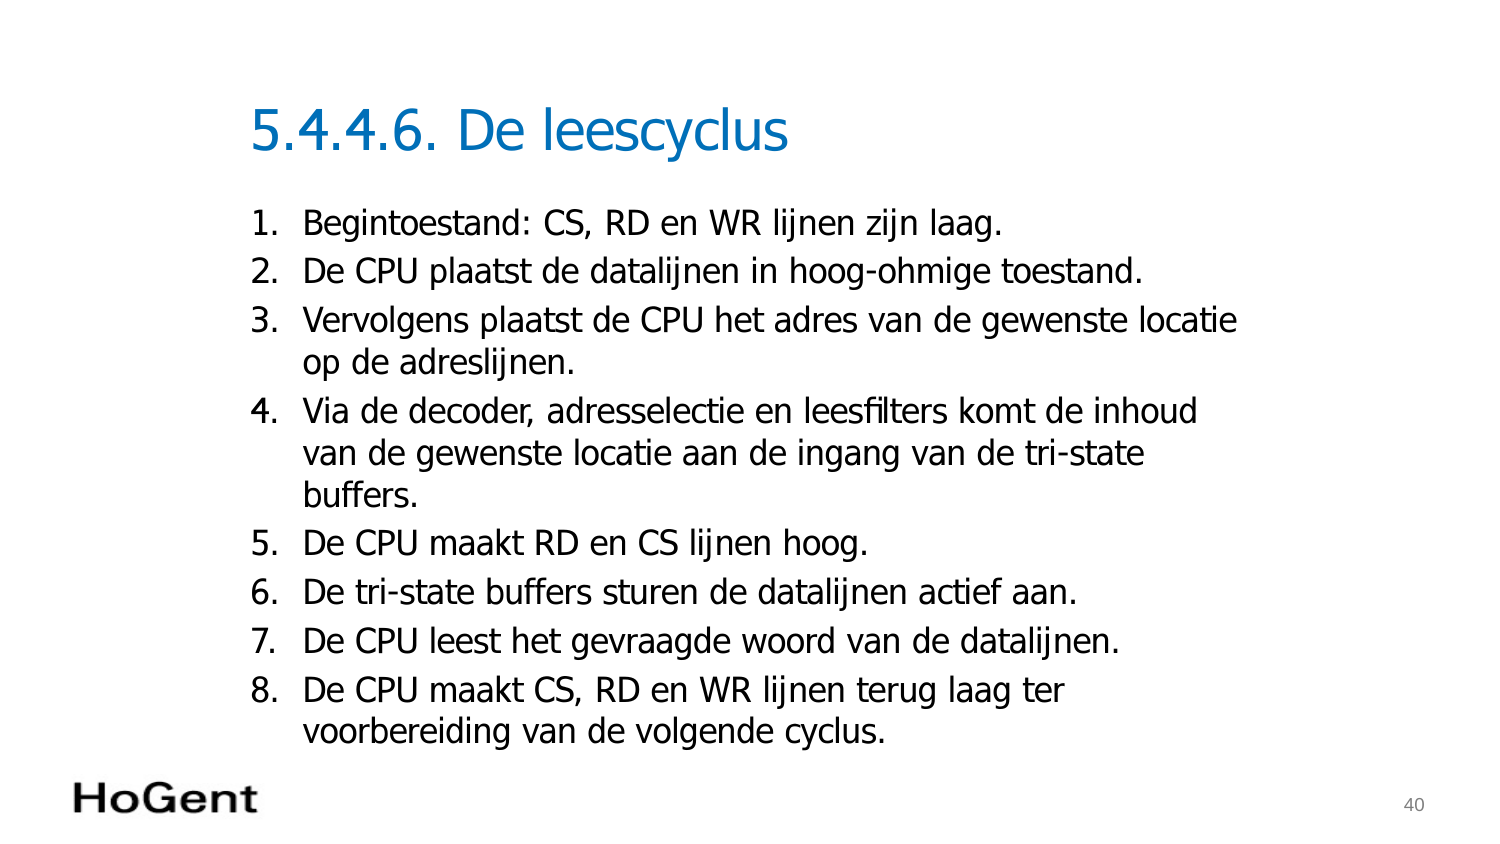

# 5.4.4.6. De leescyclus
Begintoestand: CS, RD en WR lijnen zijn laag.
De CPU plaatst de datalijnen in hoog-ohmige toestand.
Vervolgens plaatst de CPU het adres van de gewenste locatie op de adreslijnen.
Via de decoder, adresselectie en leesfilters komt de inhoud van de gewenste locatie aan de ingang van de tri-state buffers.
De CPU maakt RD en CS lijnen hoog.
De tri-state buffers sturen de datalijnen actief aan.
De CPU leest het gevraagde woord van de datalijnen.
De CPU maakt CS, RD en WR lijnen terug laag ter voorbereiding van de volgende cyclus.

40